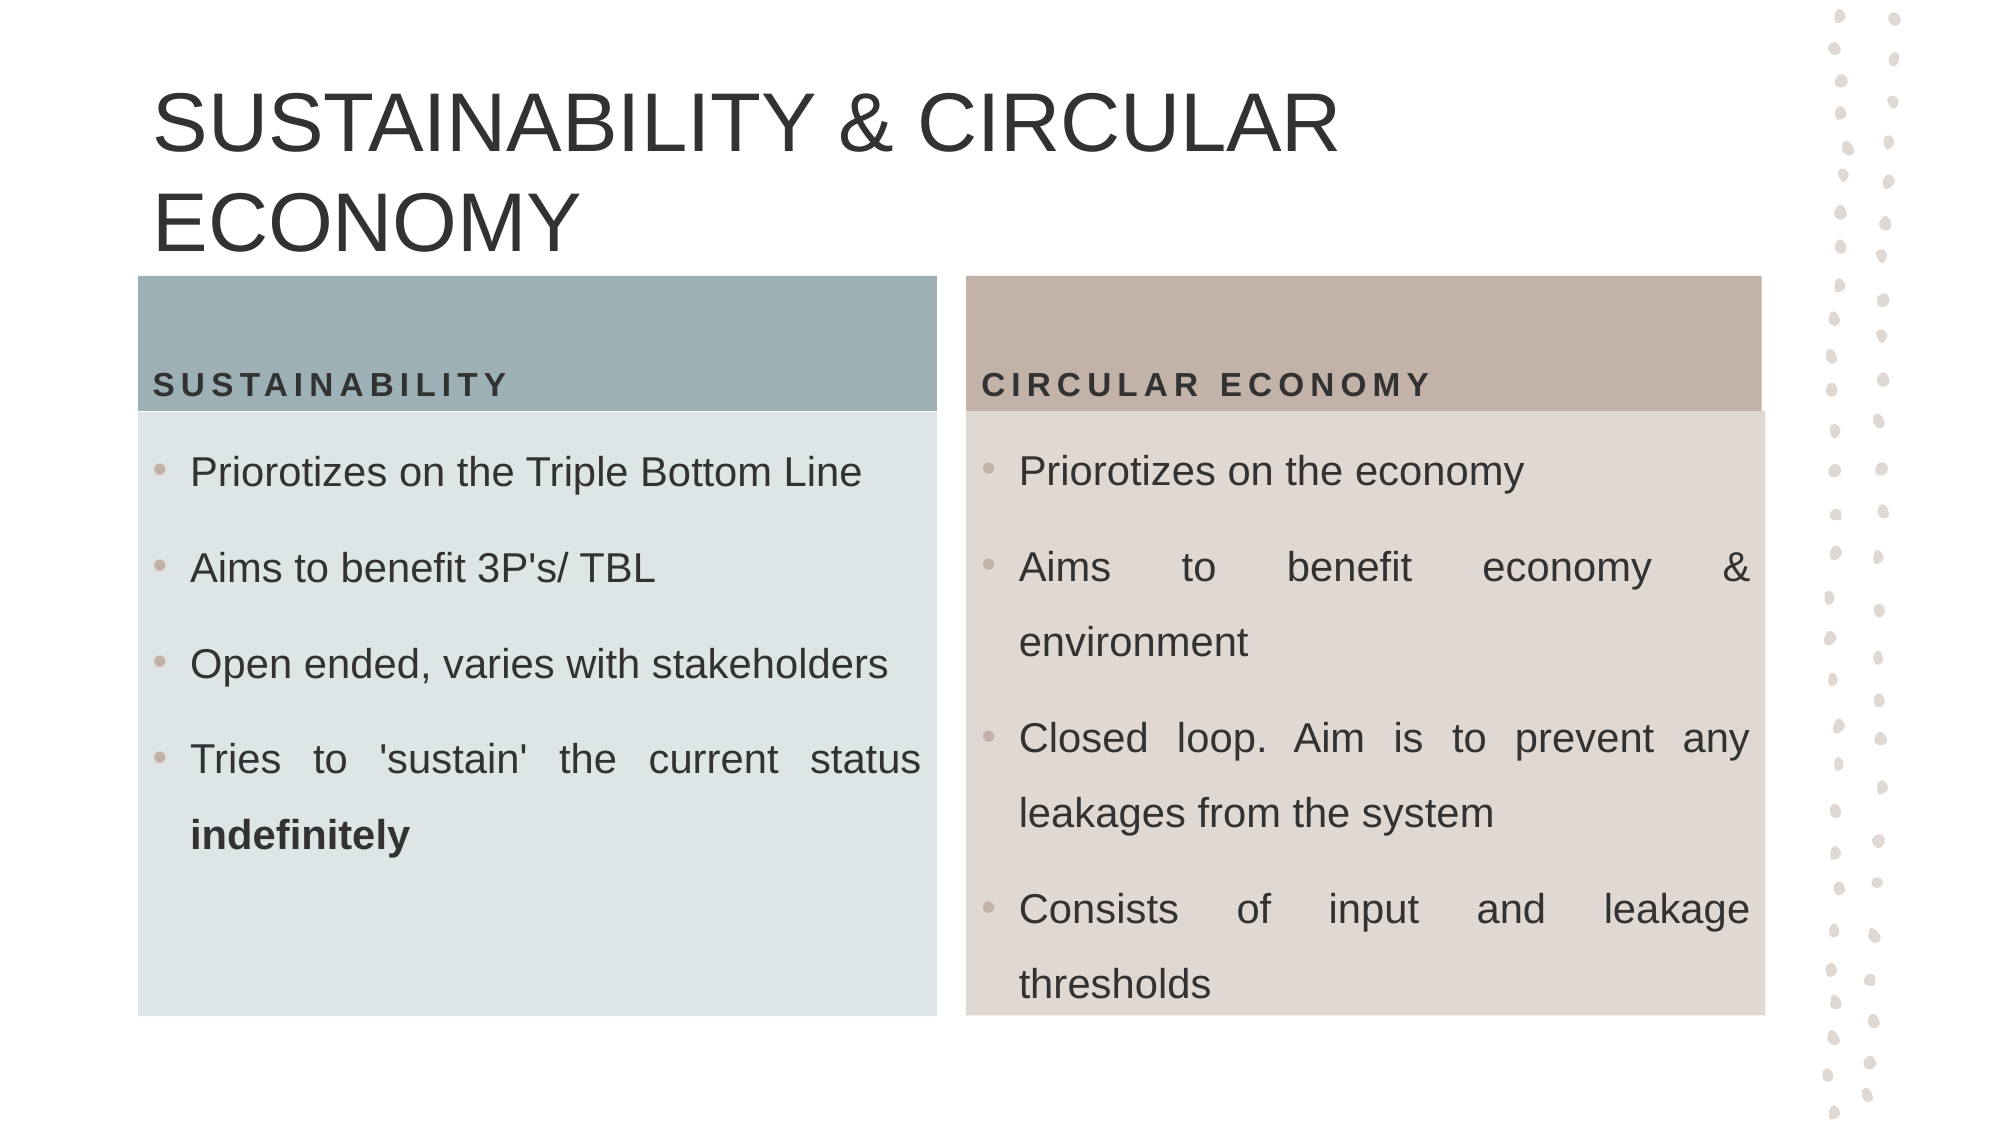

# SUSTAINABILITY & CIRCULAR ECONOMY
SUSTAINABILITY
CIRCULAR ECONOMY
Priorotizes on the economy
Aims to benefit economy & environment
Closed loop. Aim is to prevent any leakages from the system
Consists of input and leakage thresholds
Priorotizes on the Triple Bottom Line
Aims to benefit 3P's/ TBL
Open ended, varies with stakeholders
Tries to 'sustain' the current status indefinitely